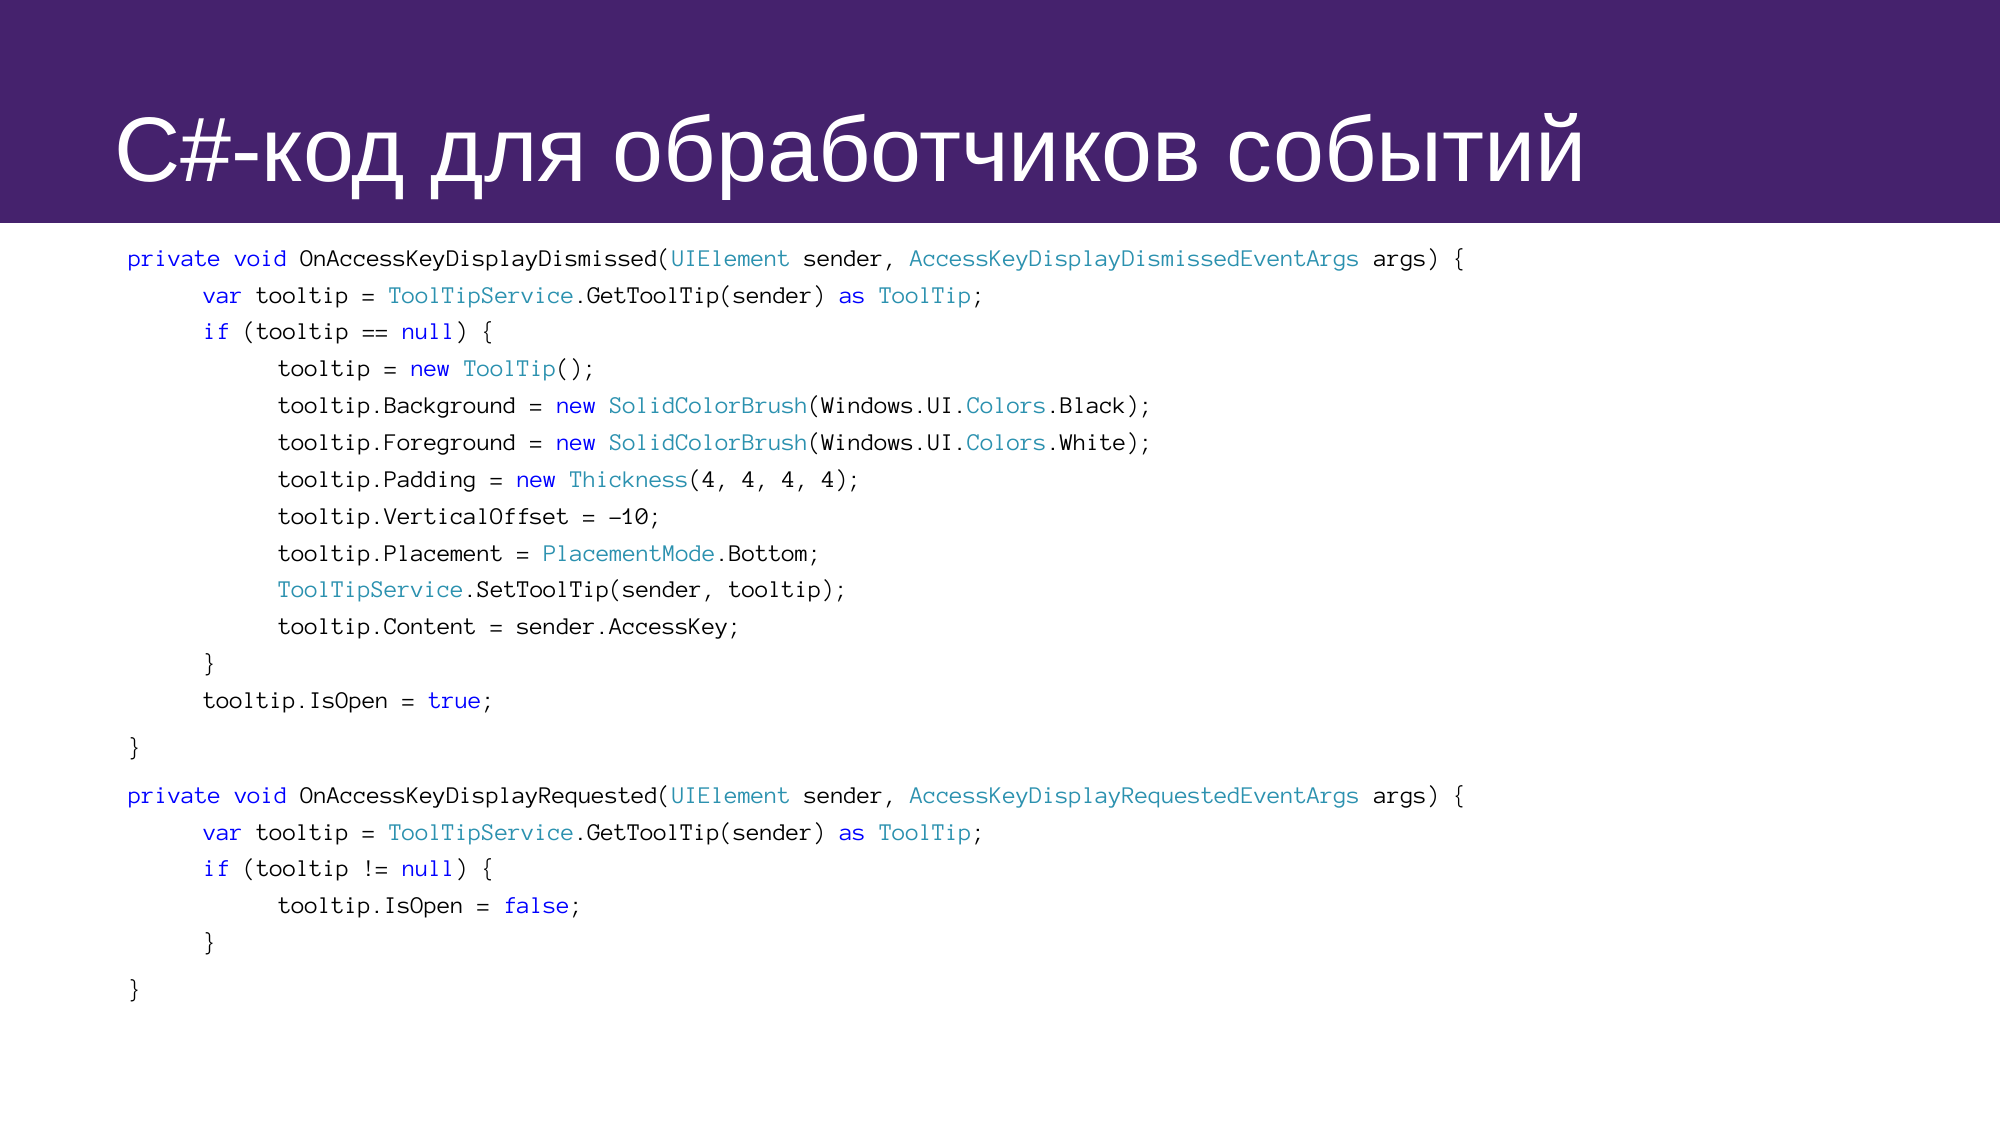

# C#-код для обработчиков событий
private void OnAccessKeyDisplayDismissed(UIElement sender, AccessKeyDisplayDismissedEventArgs args) {
var tooltip = ToolTipService.GetToolTip(sender) as ToolTip;
if (tooltip == null) {
tooltip = new ToolTip();
tooltip.Background = new SolidColorBrush(Windows.UI.Colors.Black);
tooltip.Foreground = new SolidColorBrush(Windows.UI.Colors.White);
tooltip.Padding = new Thickness(4, 4, 4, 4);
tooltip.VerticalOffset = -10;
tooltip.Placement = PlacementMode.Bottom;
ToolTipService.SetToolTip(sender, tooltip);
tooltip.Content = sender.AccessKey;
}
tooltip.IsOpen = true;
}
private void OnAccessKeyDisplayRequested(UIElement sender, AccessKeyDisplayRequestedEventArgs args) {
var tooltip = ToolTipService.GetToolTip(sender) as ToolTip;
if (tooltip != null) {
tooltip.IsOpen = false;
}
}